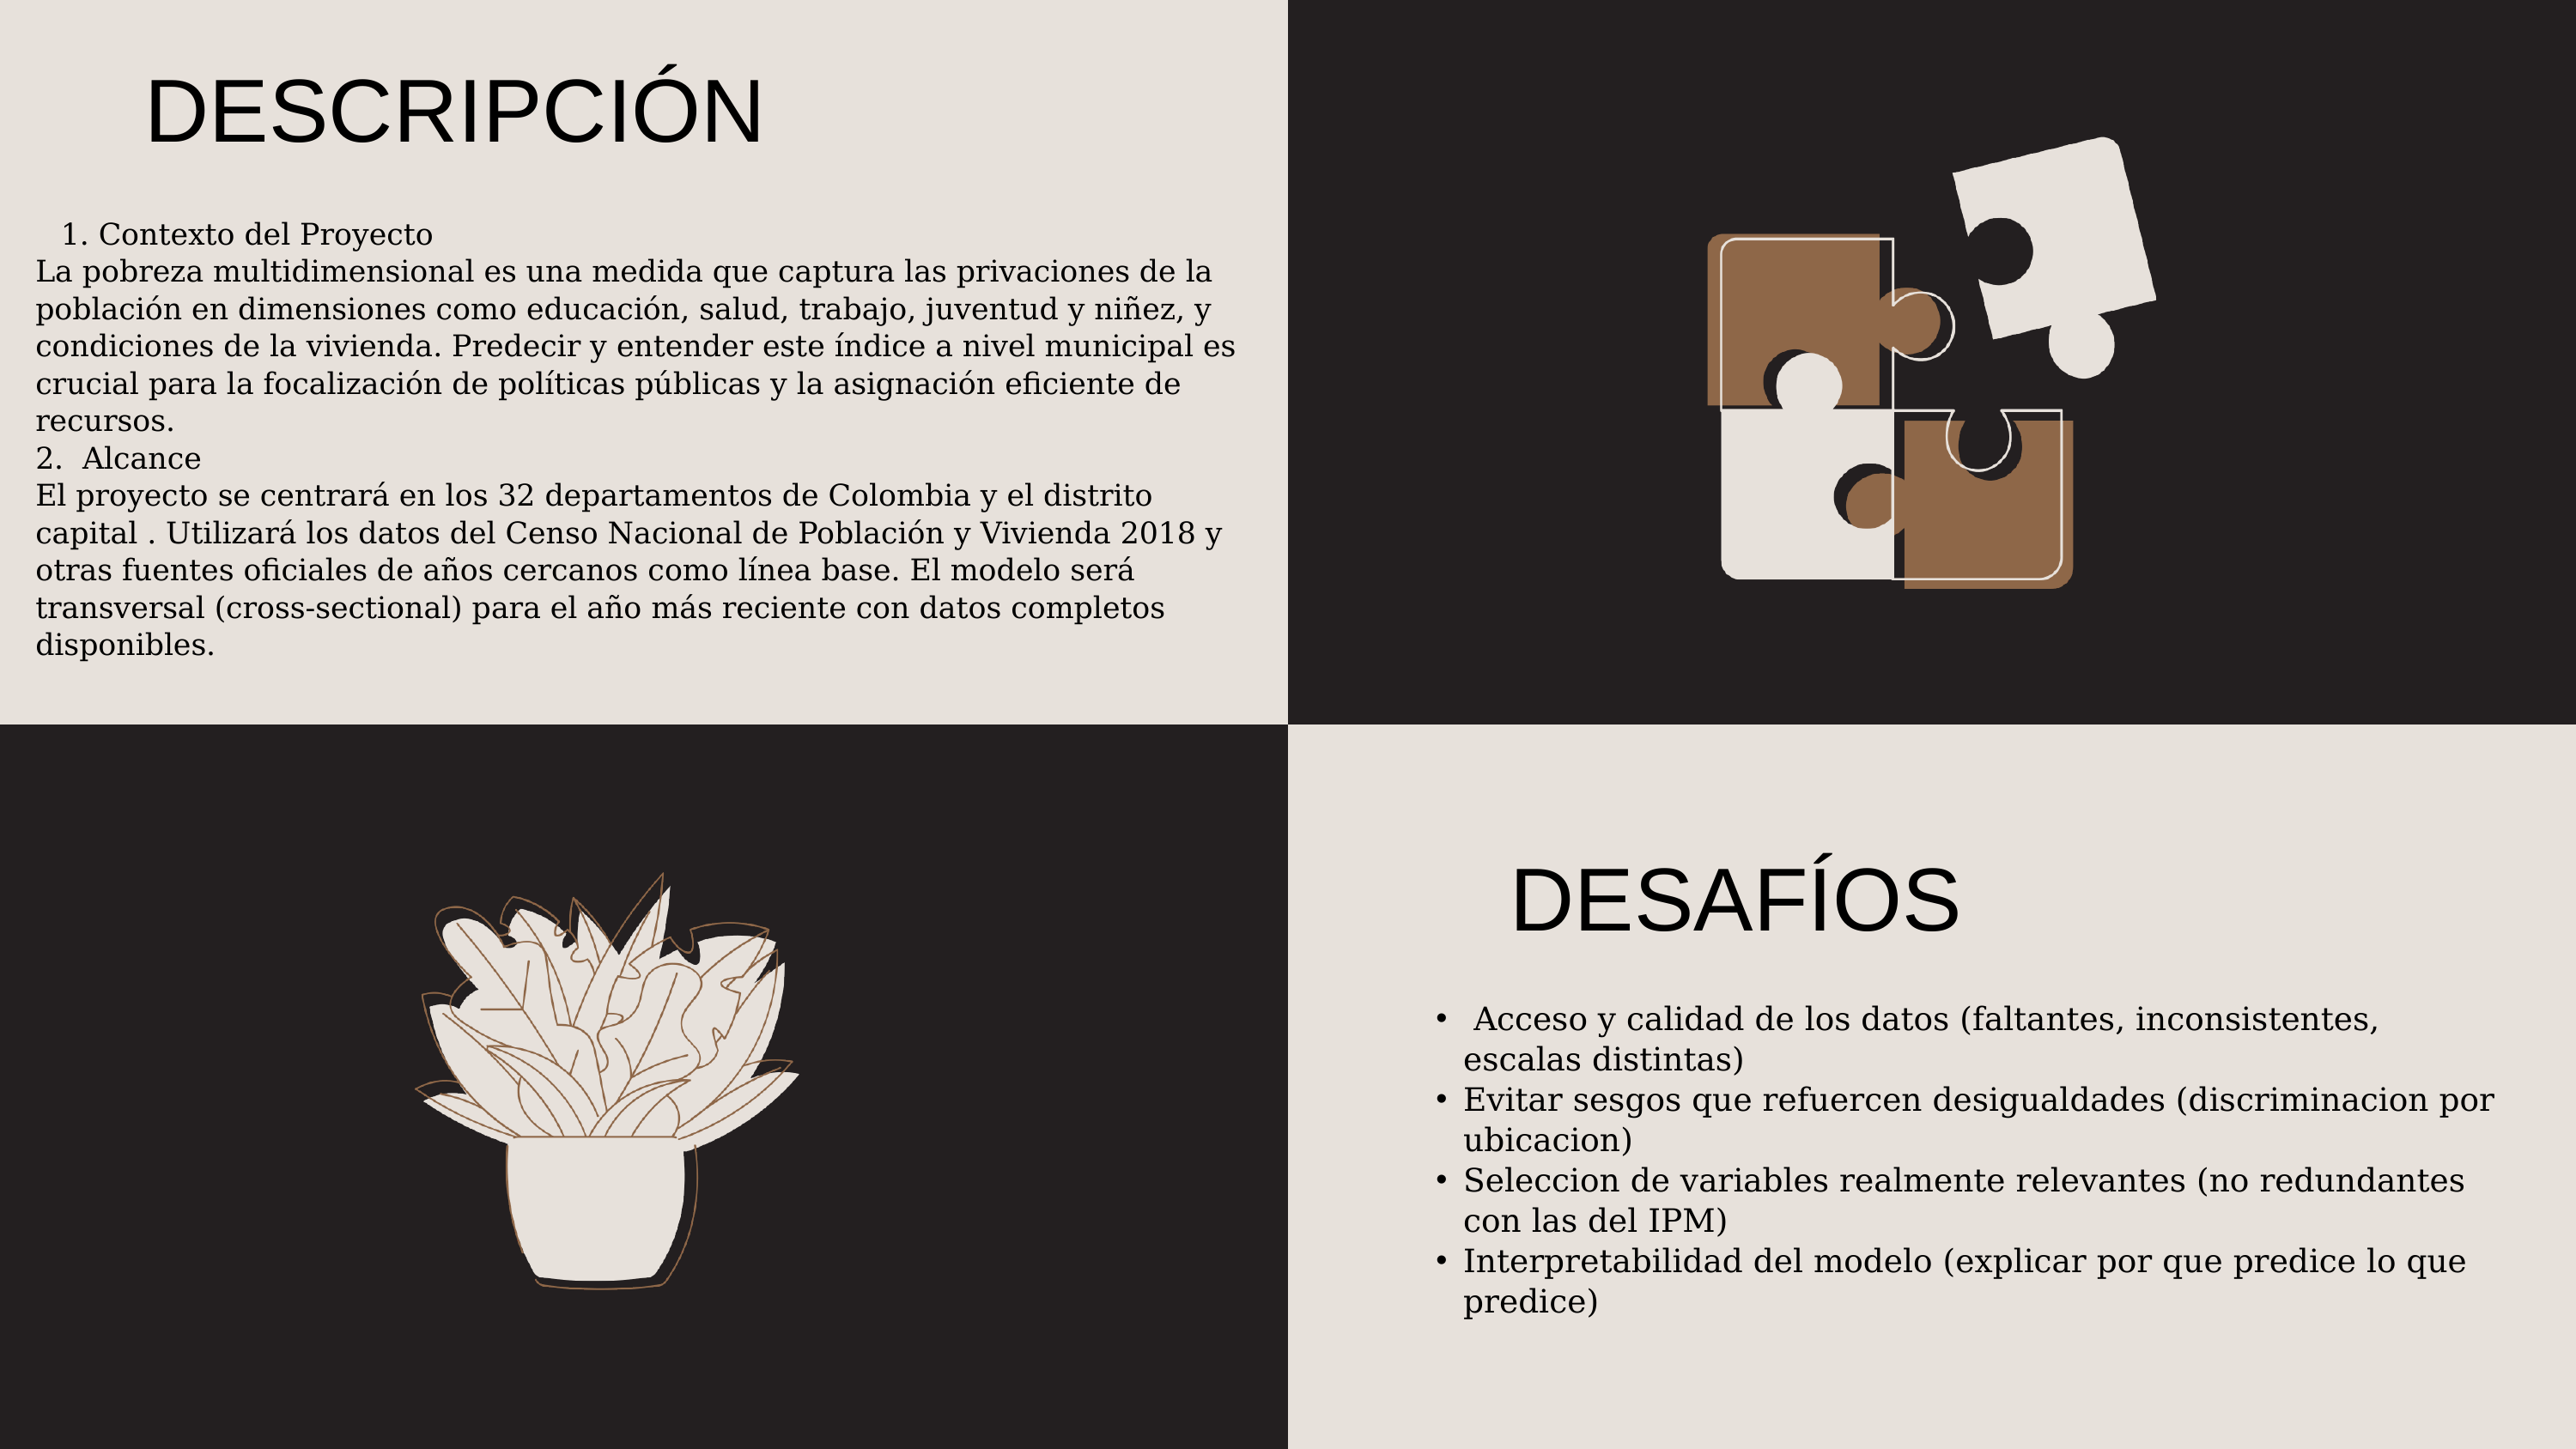

DESCRIPCIÓN

 Contexto del Proyecto
La pobreza multidimensional es una medida que captura las privaciones de la población en dimensiones como educación, salud, trabajo, juventud y niñez, y condiciones de la vivienda. Predecir y entender este índice a nivel municipal es crucial para la focalización de políticas públicas y la asignación eficiente de recursos.
2.  Alcance
El proyecto se centrará en los 32 departamentos de Colombia y el distrito capital . Utilizará los datos del Censo Nacional de Población y Vivienda 2018 y otras fuentes oficiales de años cercanos como línea base. El modelo será transversal (cross-sectional) para el año más reciente con datos completos disponibles.

Lorem ipsum dolor sit amet, consectetur adipiscing elit. Sed eget lorem ac nibh auctor euismod. Duis malesuada, mi a vehicula vehicula, quam nisl fringilla neque, vel tristique orci nisl sed diam.
DESAFÍOS

 Acceso y calidad de los datos (faltantes, inconsistentes, escalas distintas)
Evitar sesgos que refuercen desigualdades (discriminacion por ubicacion)
Seleccion de variables realmente relevantes (no redundantes con las del IPM)
Interpretabilidad del modelo (explicar por que predice lo que predice)